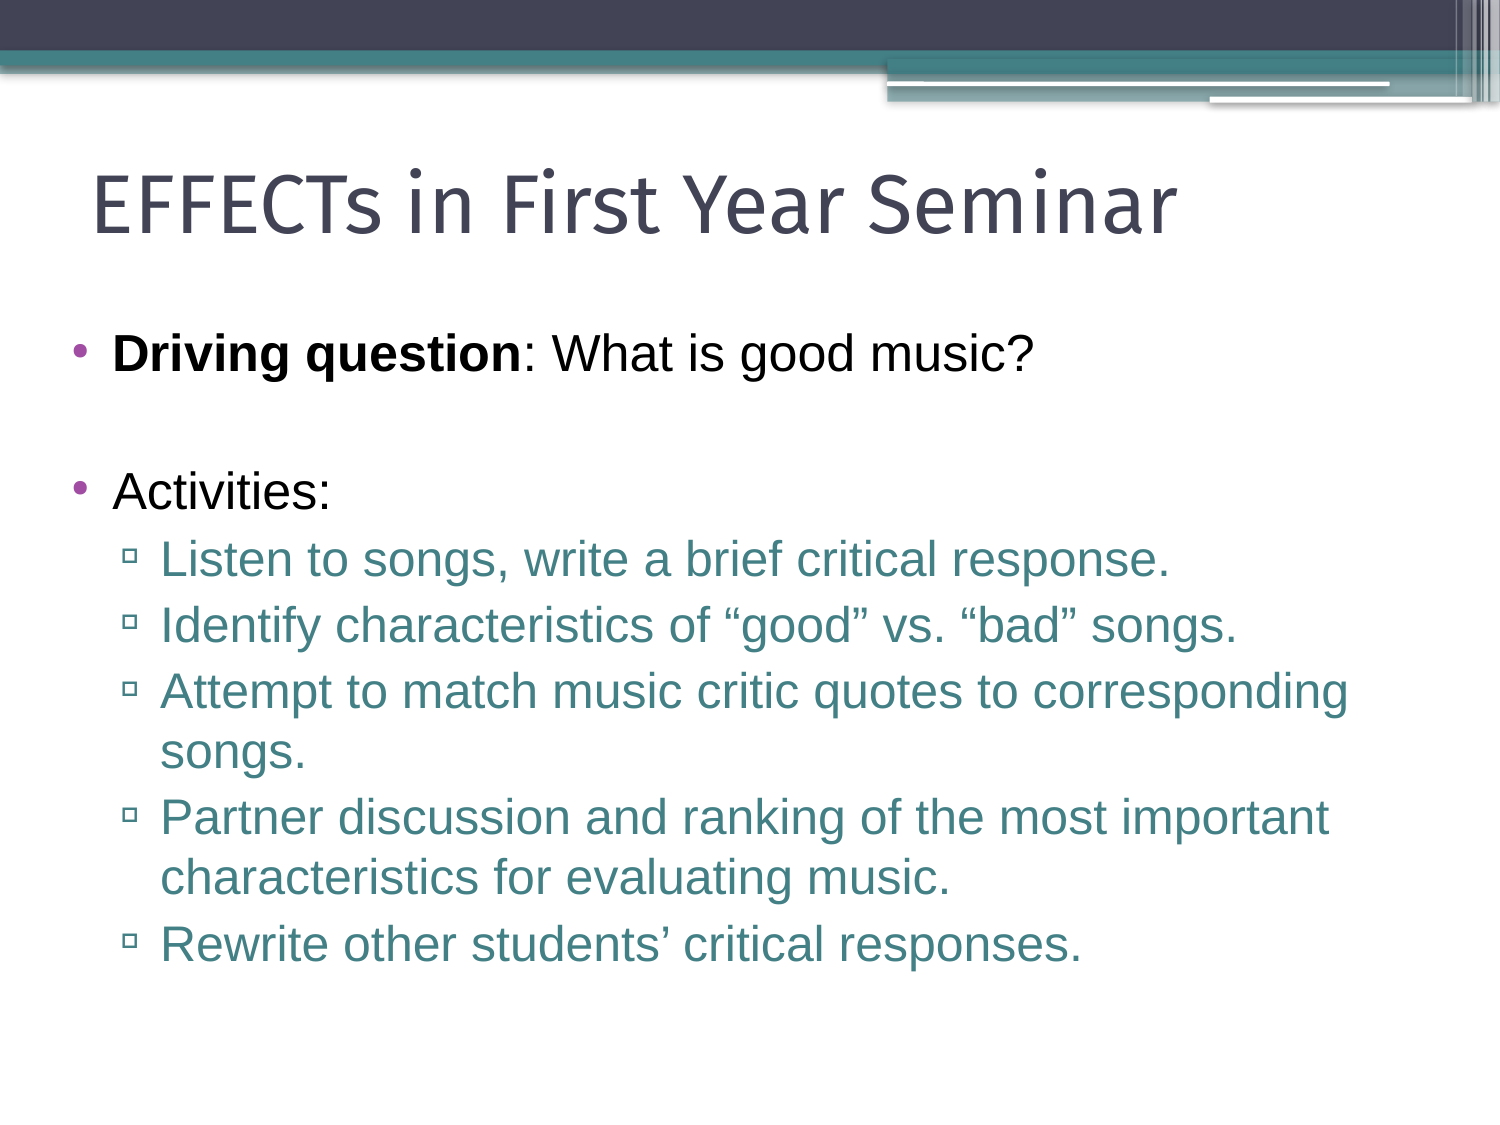

# EFFECTs in First Year Seminar
Driving question: What is good music?

Activities:
Listen to songs, write a brief critical response.
Identify characteristics of “good” vs. “bad” songs.
Attempt to match music critic quotes to corresponding songs.
Partner discussion and ranking of the most important characteristics for evaluating music.
Rewrite other students’ critical responses.